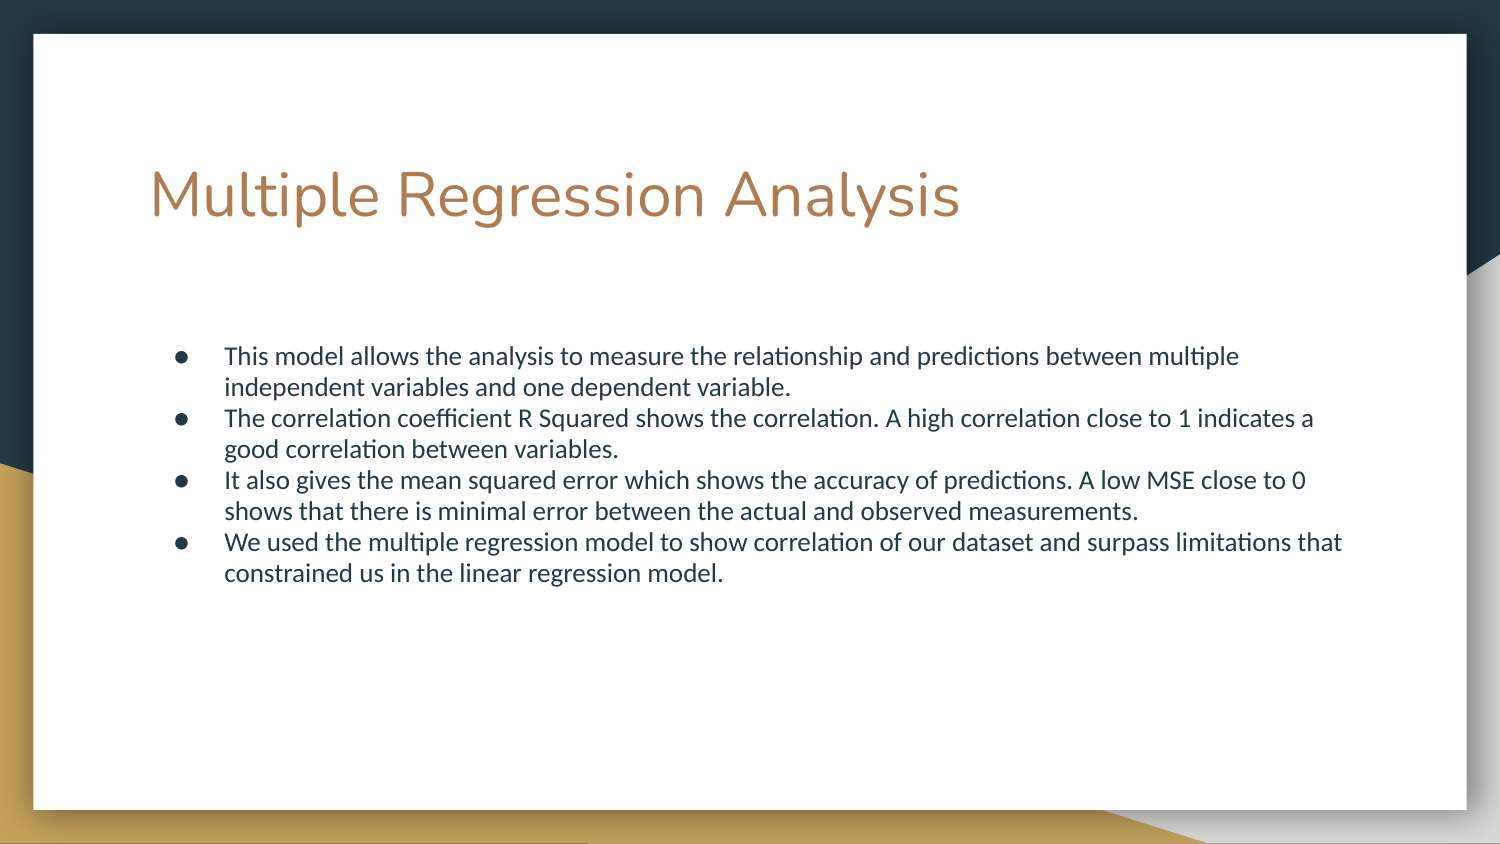

# Multiple Regression Analysis
This model allows the analysis to measure the relationship and predictions between multiple independent variables and one dependent variable.
The correlation coefficient R Squared shows the correlation. A high correlation close to 1 indicates a good correlation between variables.
It also gives the mean squared error which shows the accuracy of predictions. A low MSE close to 0 shows that there is minimal error between the actual and observed measurements.
We used the multiple regression model to show correlation of our dataset and surpass limitations that constrained us in the linear regression model.